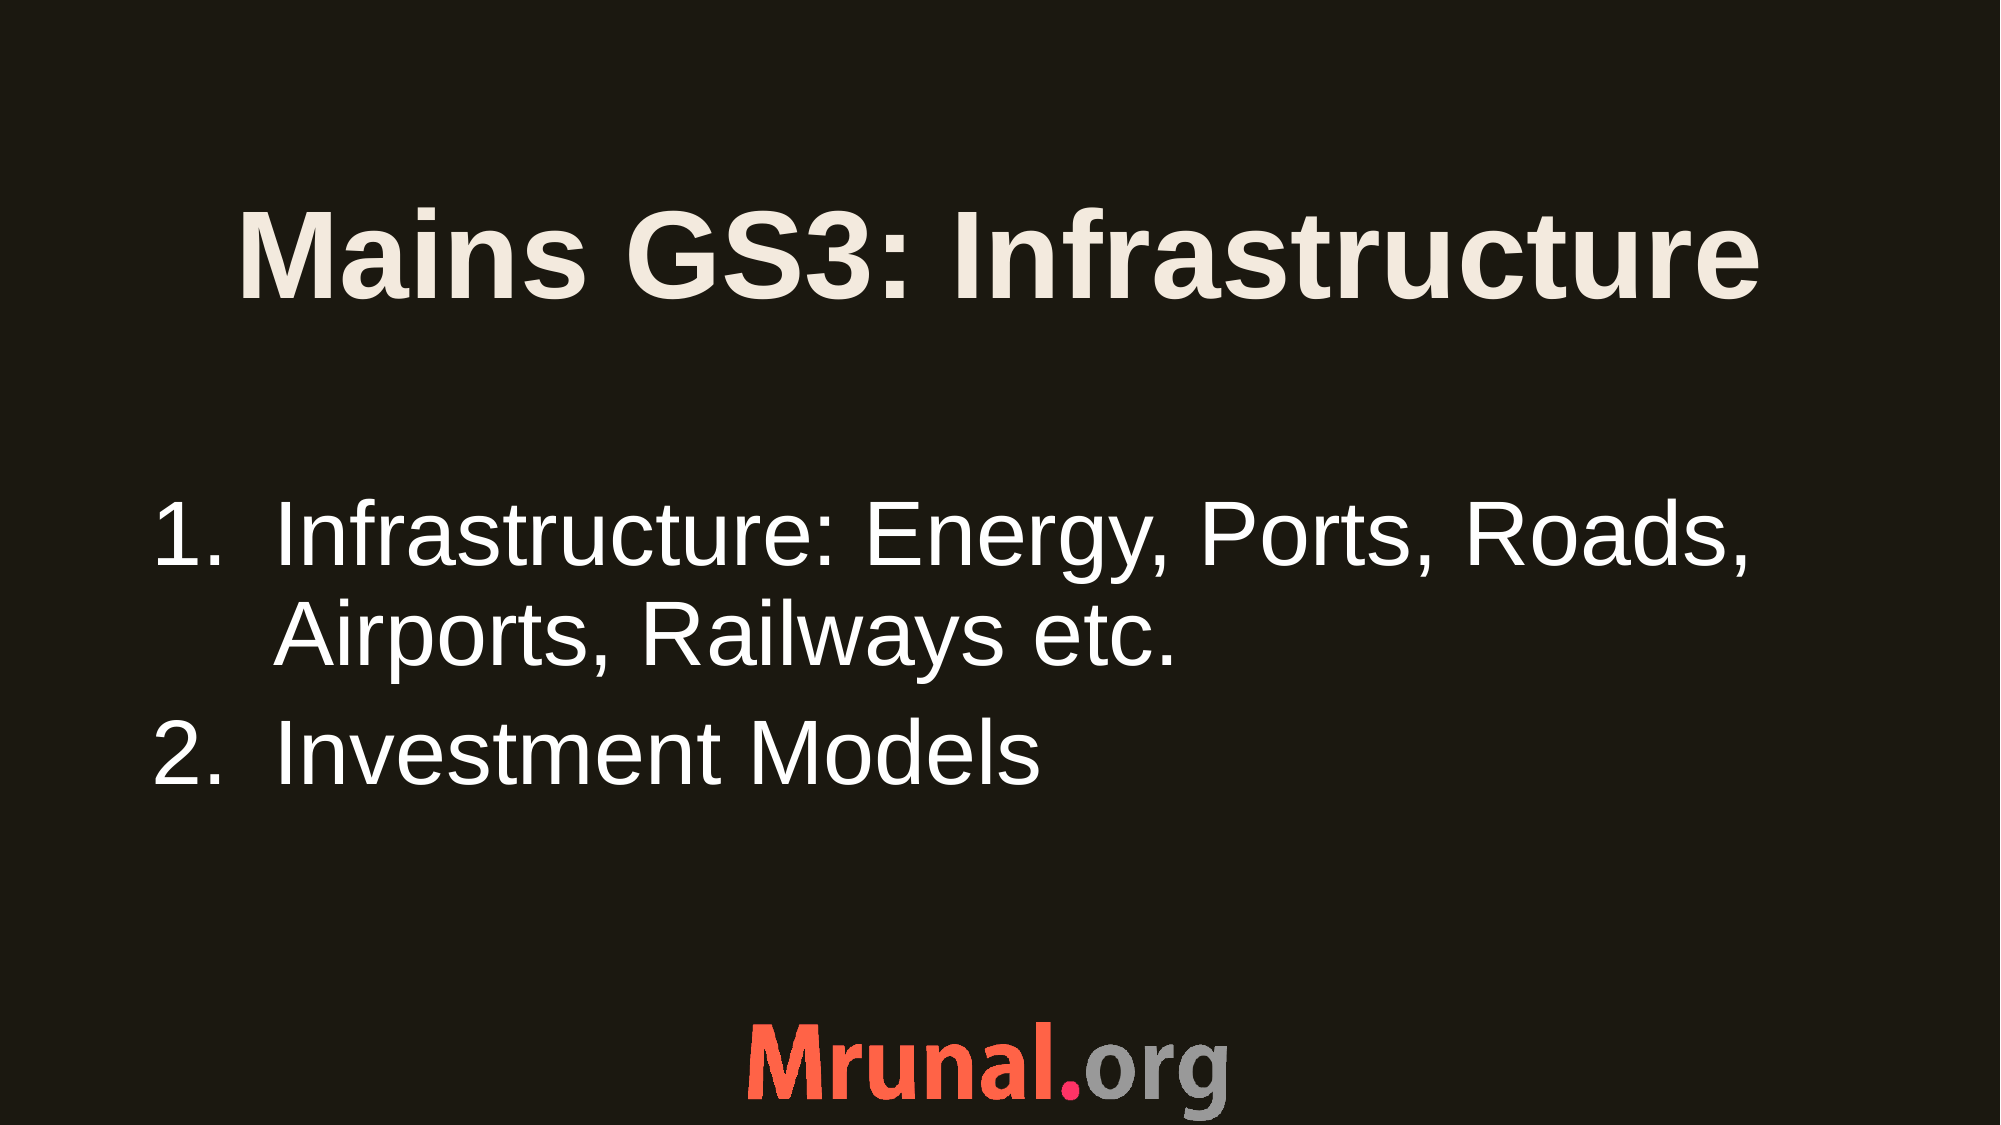

# Mains GS3: Infrastructure
Infrastructure: Energy, Ports, Roads, Airports, Railways etc.
Investment Models